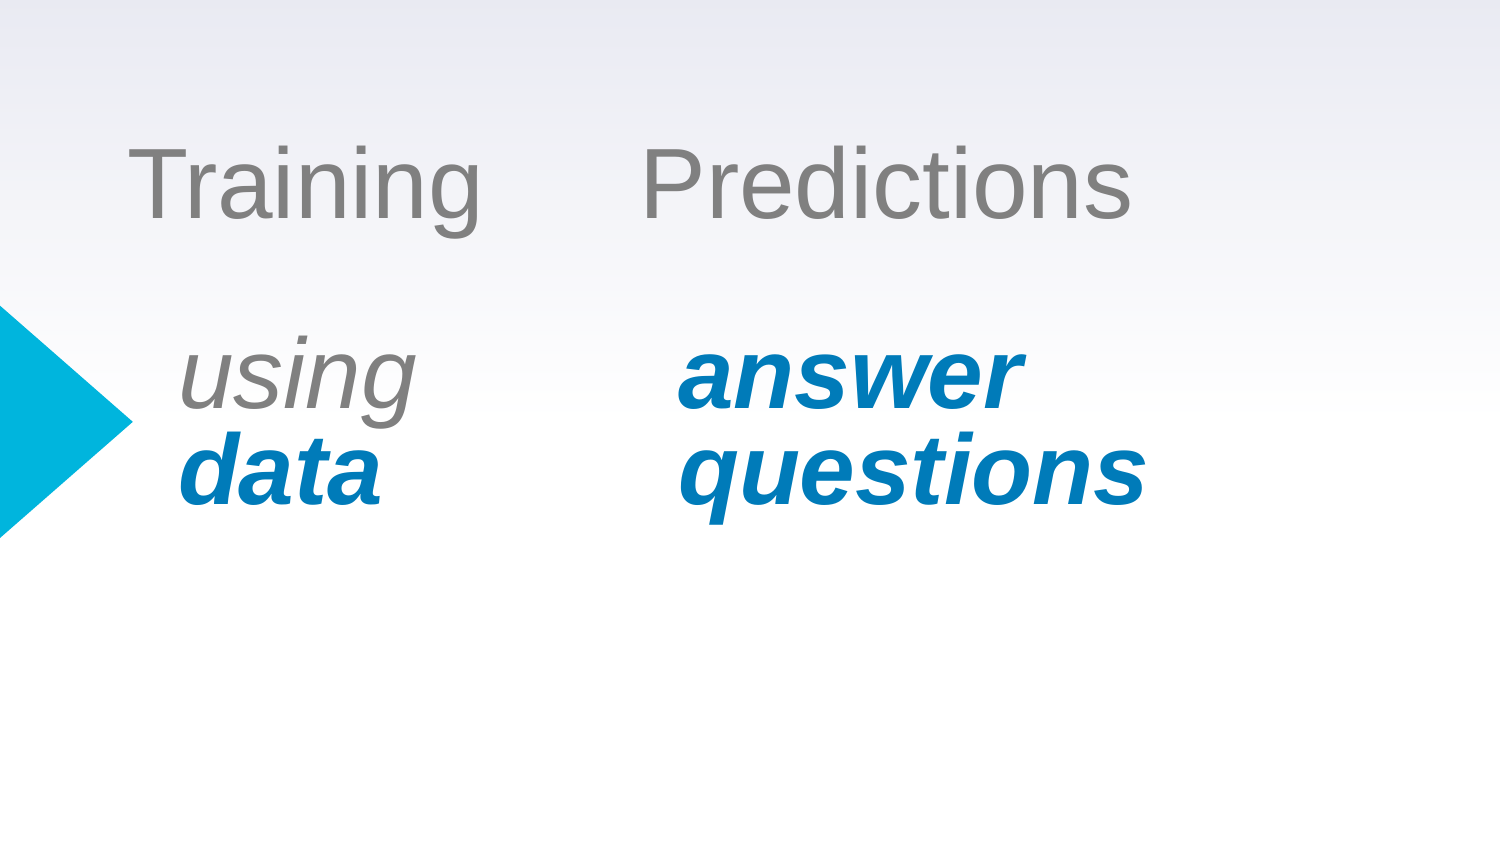

Training
Predictions
# using data
answer questions